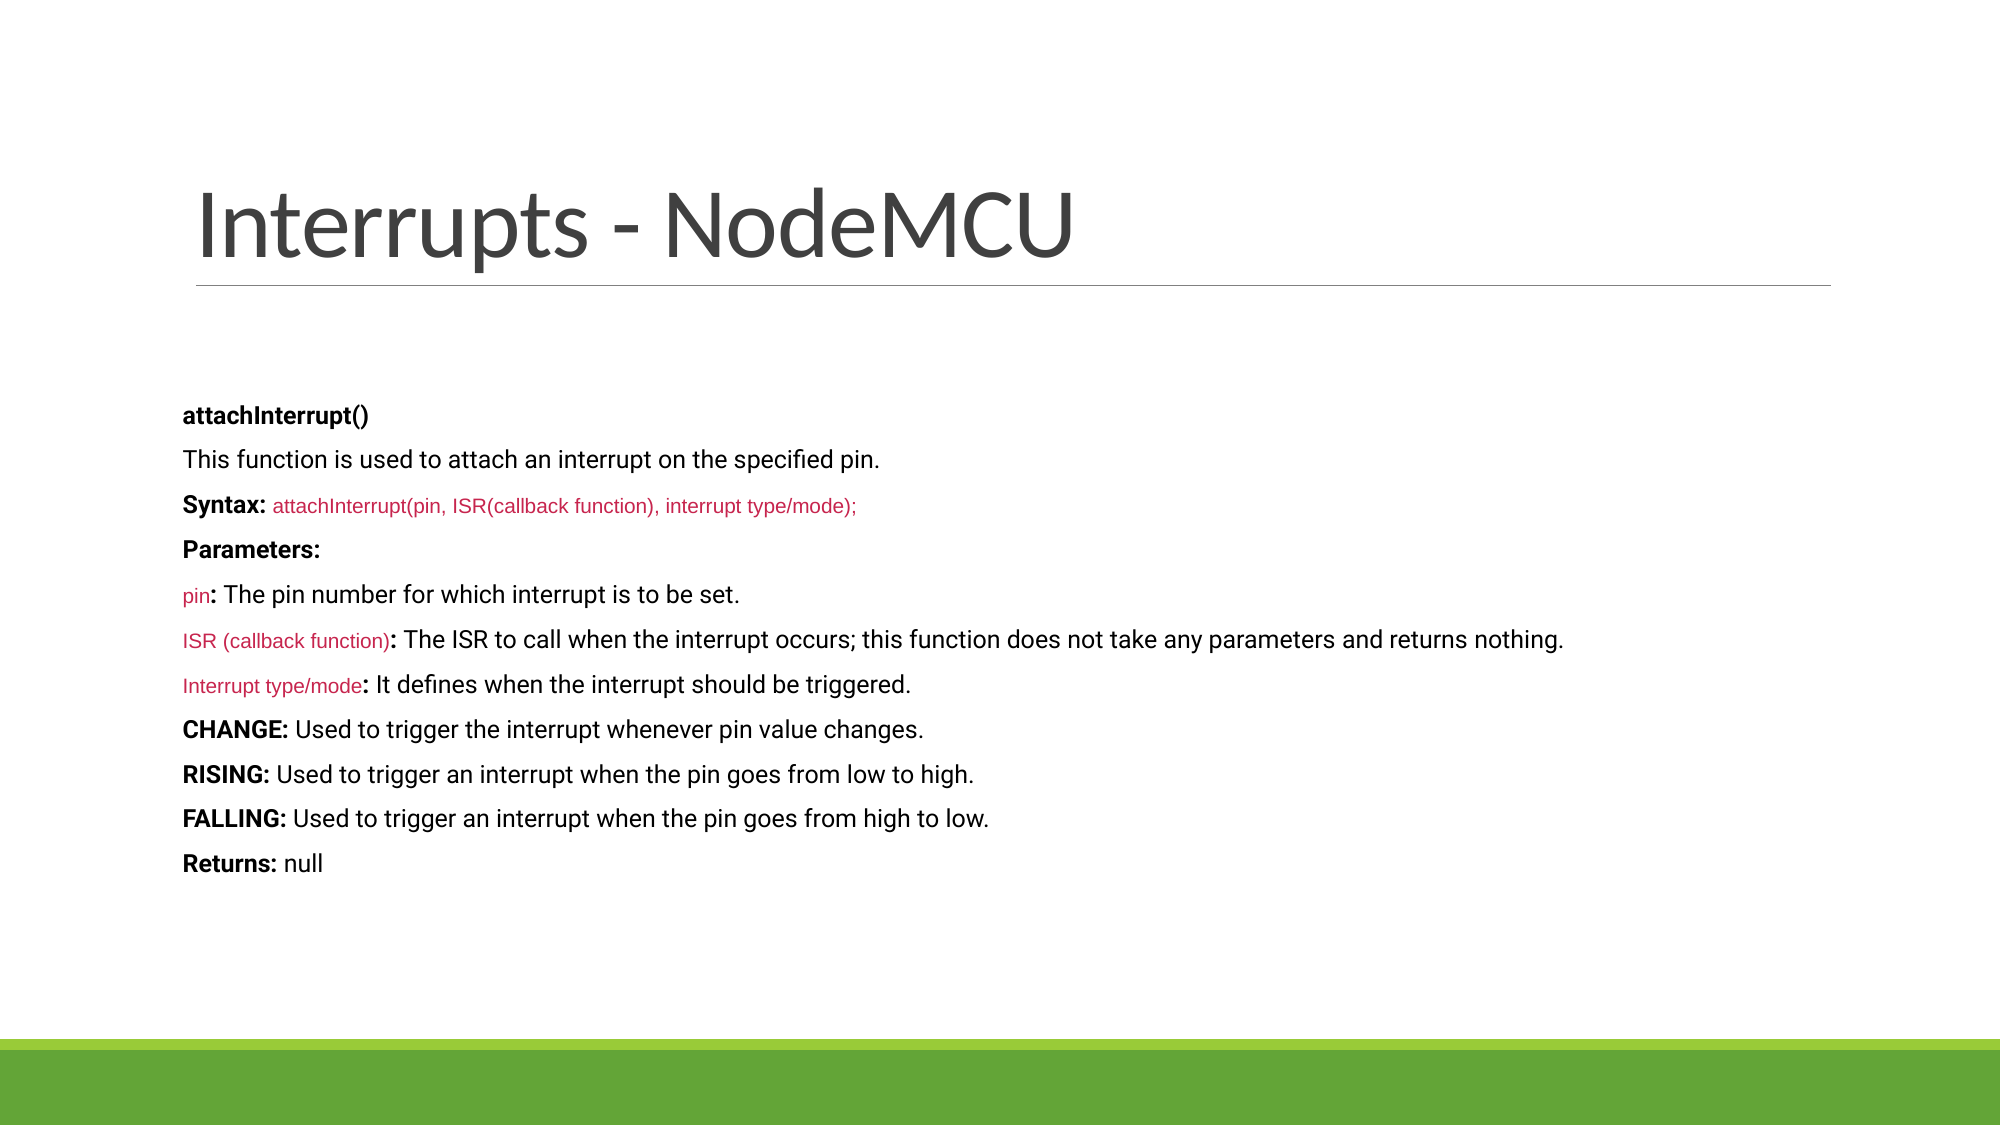

# Interrupts - NodeMCU
attachInterrupt()
This function is used to attach an interrupt on the specified pin.
Syntax: attachInterrupt(pin, ISR(callback function), interrupt type/mode);
Parameters:
pin: The pin number for which interrupt is to be set.
ISR (callback function): The ISR to call when the interrupt occurs; this function does not take any parameters and returns nothing.
Interrupt type/mode: It defines when the interrupt should be triggered.
CHANGE: Used to trigger the interrupt whenever pin value changes.
RISING: Used to trigger an interrupt when the pin goes from low to high.
FALLING: Used to trigger an interrupt when the pin goes from high to low.
Returns: null